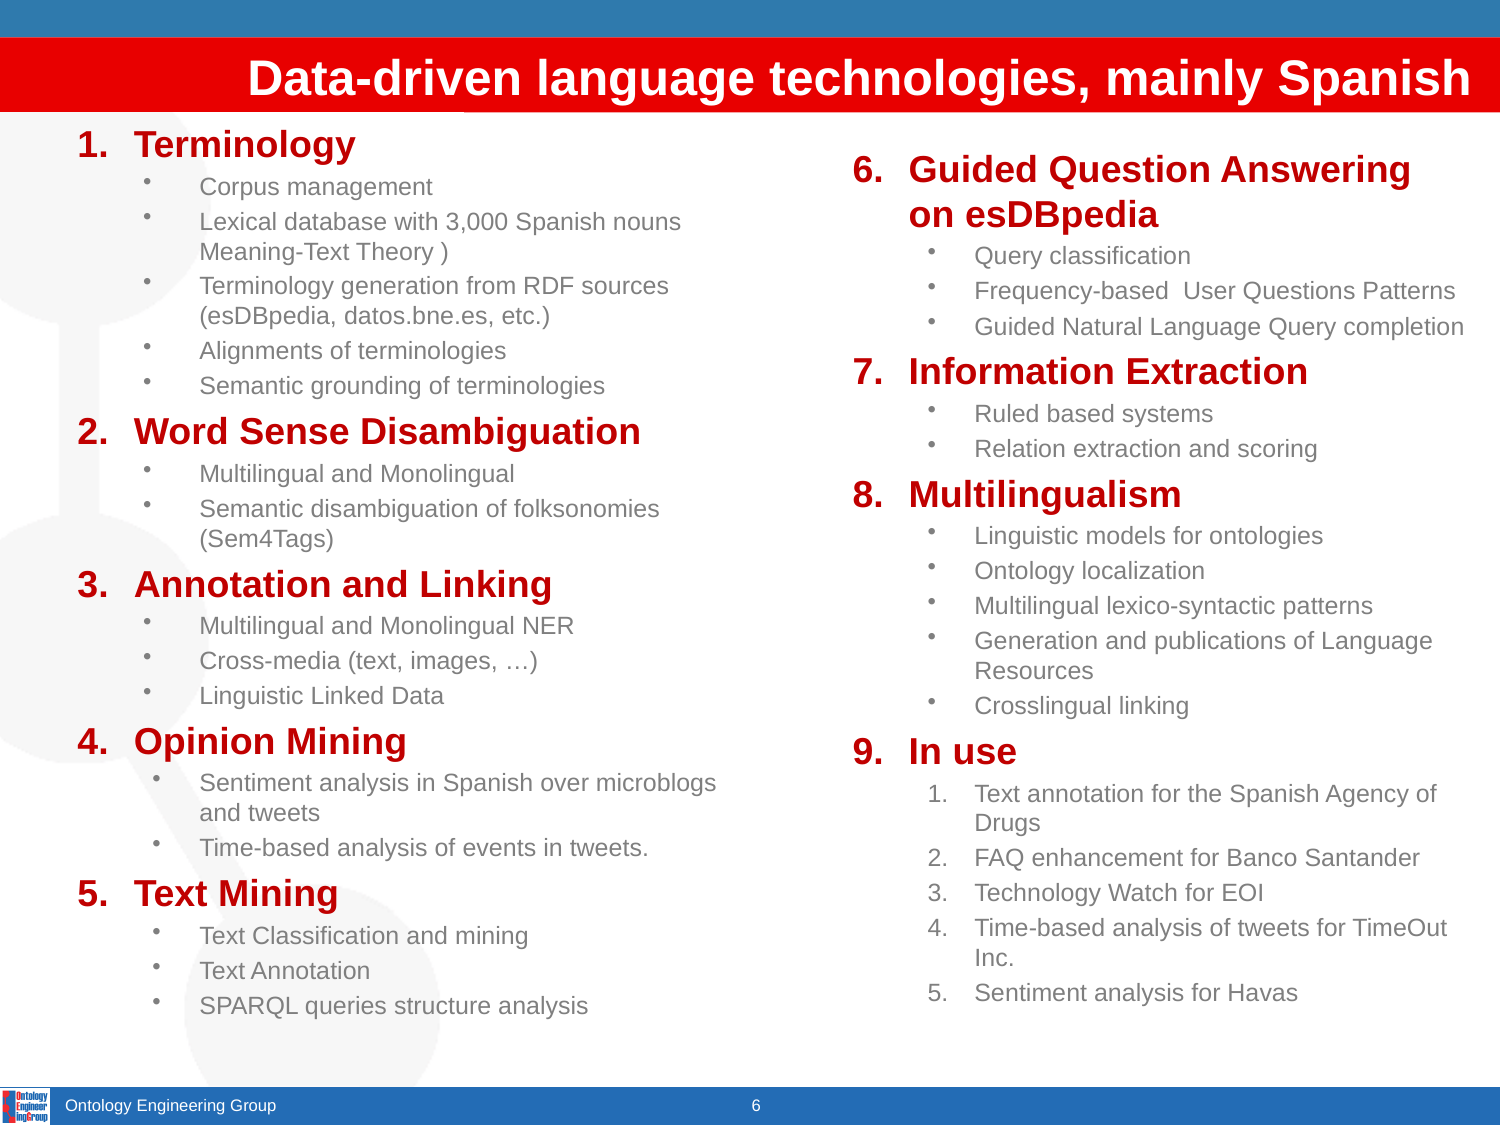

# Data-driven language technologies, mainly Spanish
Terminology
Corpus management
Lexical database with 3,000 Spanish nouns Meaning-Text Theory )
Terminology generation from RDF sources (esDBpedia, datos.bne.es, etc.)
Alignments of terminologies
Semantic grounding of terminologies
Word Sense Disambiguation
Multilingual and Monolingual
Semantic disambiguation of folksonomies (Sem4Tags)
Annotation and Linking
Multilingual and Monolingual NER
Cross-media (text, images, …)
Linguistic Linked Data
Opinion Mining
Sentiment analysis in Spanish over microblogs and tweets
Time-based analysis of events in tweets.
Text Mining
Text Classification and mining
Text Annotation
SPARQL queries structure analysis

Guided Question Answering  on esDBpedia
Query classification
Frequency-based  User Questions Patterns
Guided Natural Language Query completion
Information Extraction
Ruled based systems
Relation extraction and scoring
Multilingualism
Linguistic models for ontologies
Ontology localization
Multilingual lexico-syntactic patterns
Generation and publications of Language Resources
Crosslingual linking
In use
Text annotation for the Spanish Agency of Drugs
FAQ enhancement for Banco Santander
Technology Watch for EOI
Time-based analysis of tweets for TimeOut Inc.
Sentiment analysis for Havas

Ontology Engineering Group
6